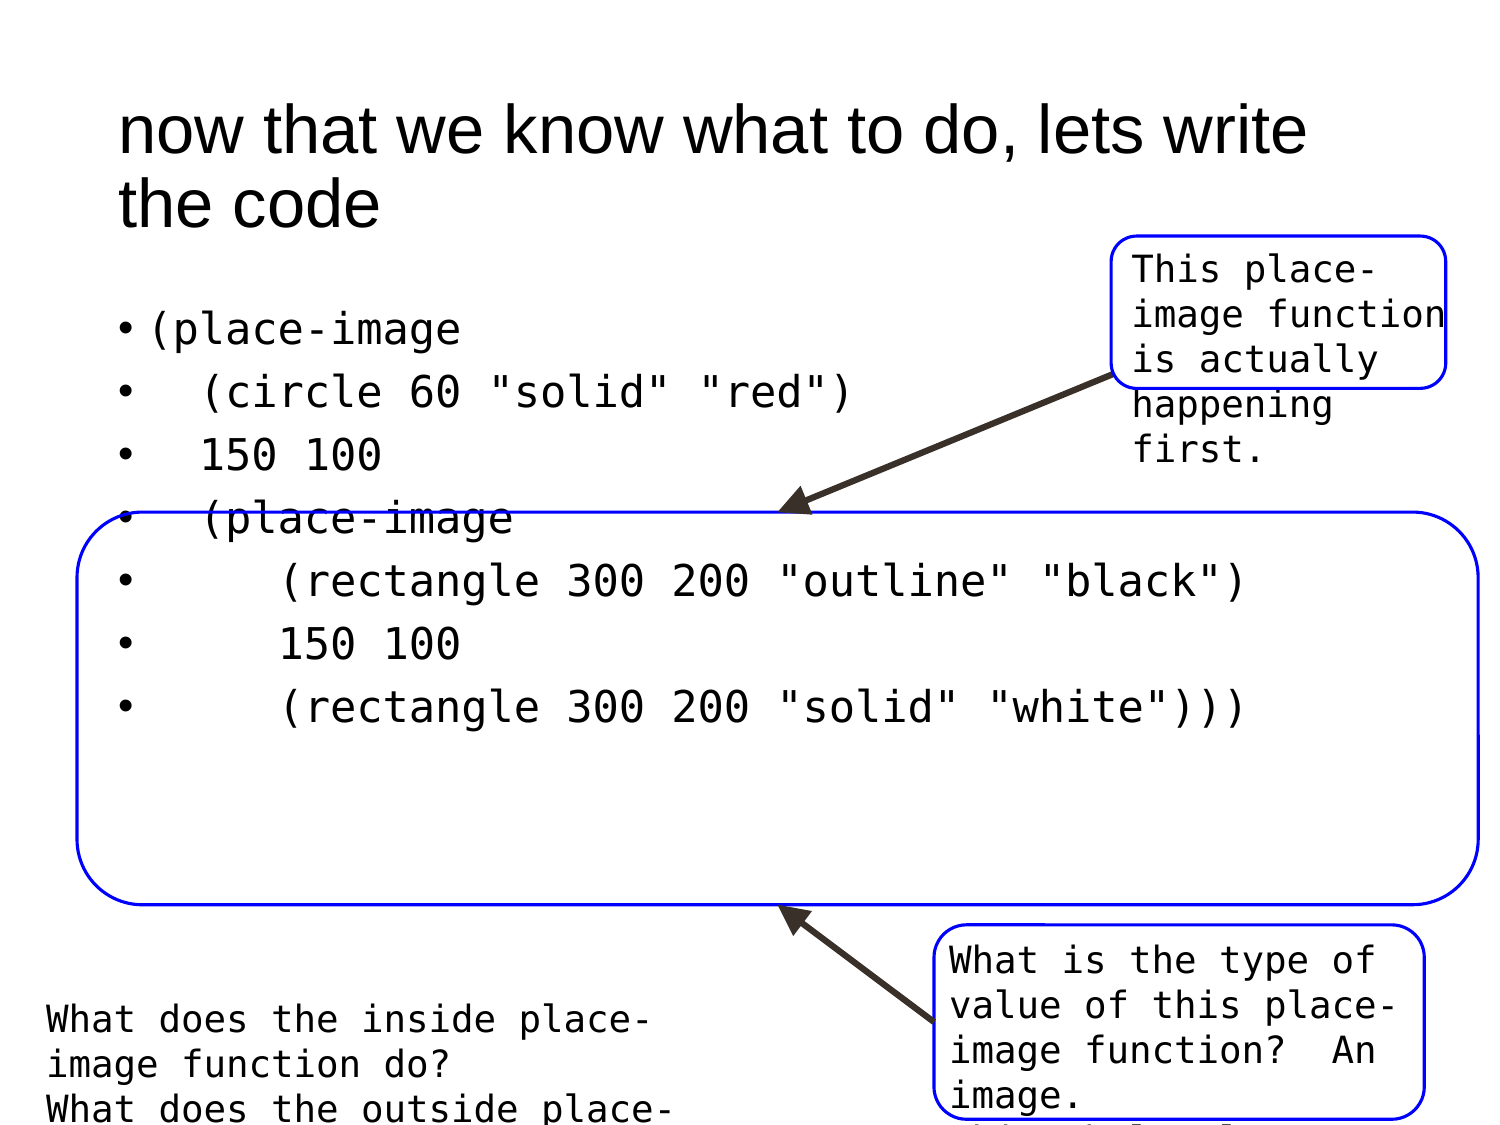

# now that we know what to do, lets write the code
This place-image function is actually happening first.

(place-image
  (circle 60 "solid" "red")
  150 100
  (place-image
     (rectangle 300 200 "outline" "black")
     150 100
     (rectangle 300 200 "solid" "white")))

What is the type of value of this place-image function?  An image.
This whole place-image function is the 4th parameter of the first place-image function.

What does the inside place-image function do?
What does the outside place-image function do?